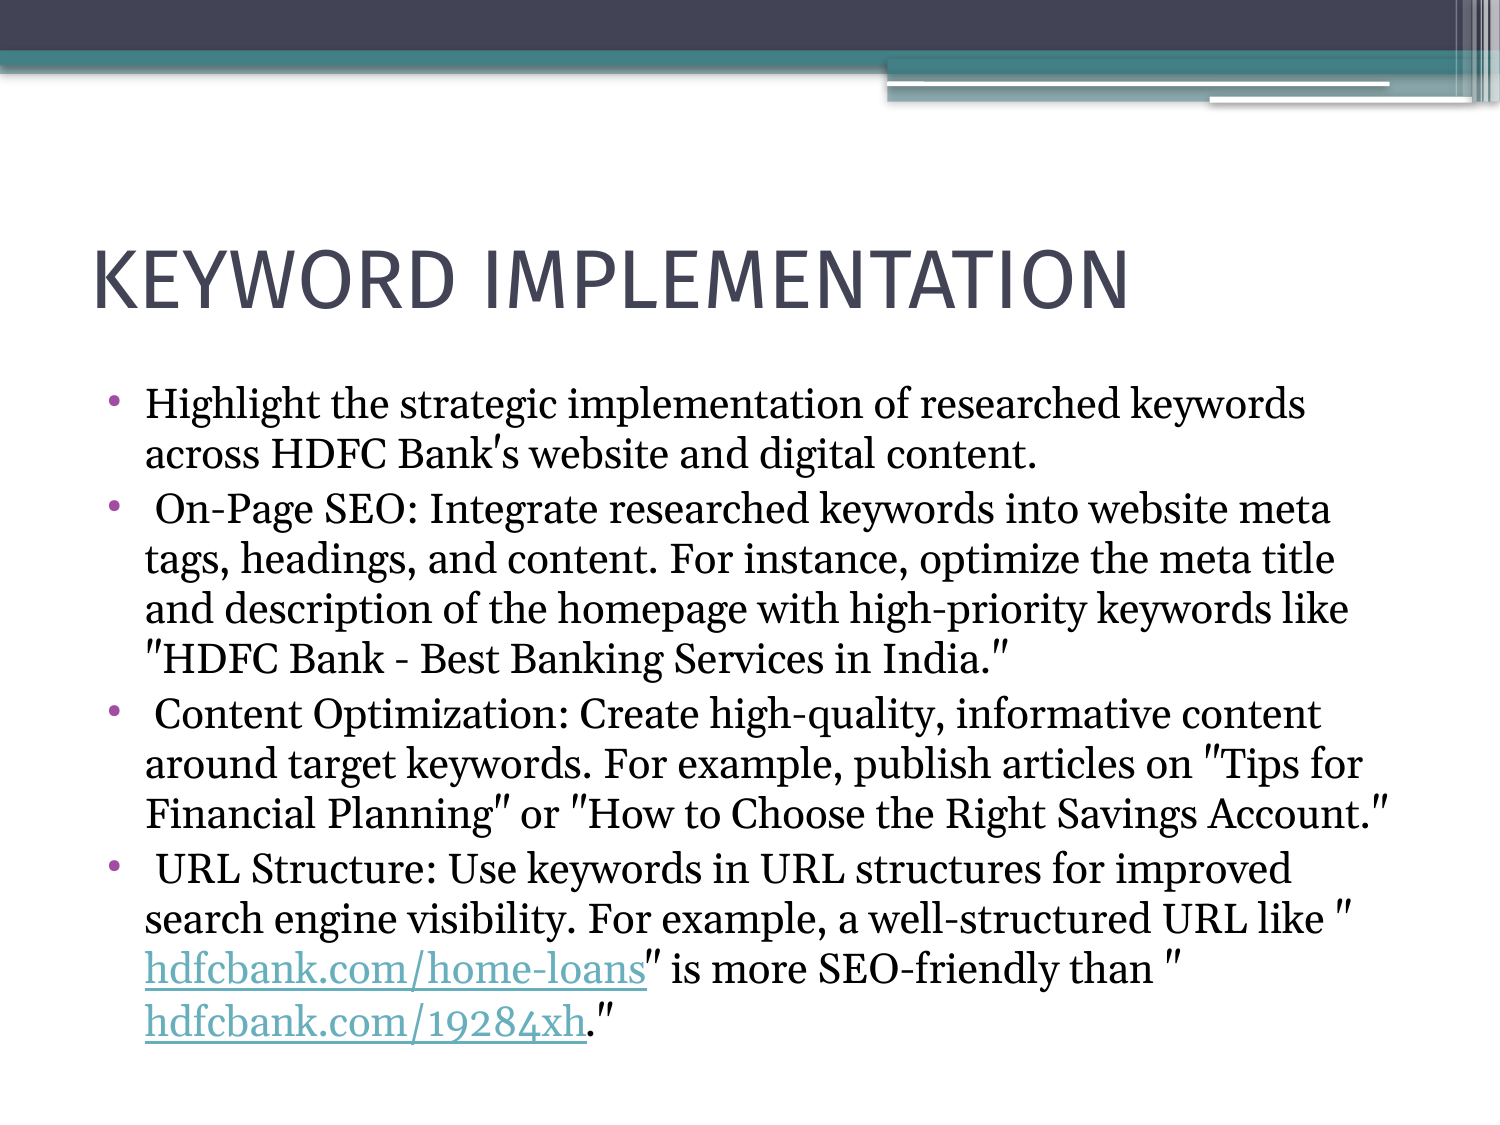

# KEYWORD IMPLEMENTATION
Highlight the strategic implementation of researched keywords across HDFC Bank's website and digital content.
 On-Page SEO: Integrate researched keywords into website meta tags, headings, and content. For instance, optimize the meta title and description of the homepage with high-priority keywords like "HDFC Bank - Best Banking Services in India."
 Content Optimization: Create high-quality, informative content around target keywords. For example, publish articles on "Tips for Financial Planning" or "How to Choose the Right Savings Account."
 URL Structure: Use keywords in URL structures for improved search engine visibility. For example, a well-structured URL like "hdfcbank.com/home-loans" is more SEO-friendly than "hdfcbank.com/19284xh."